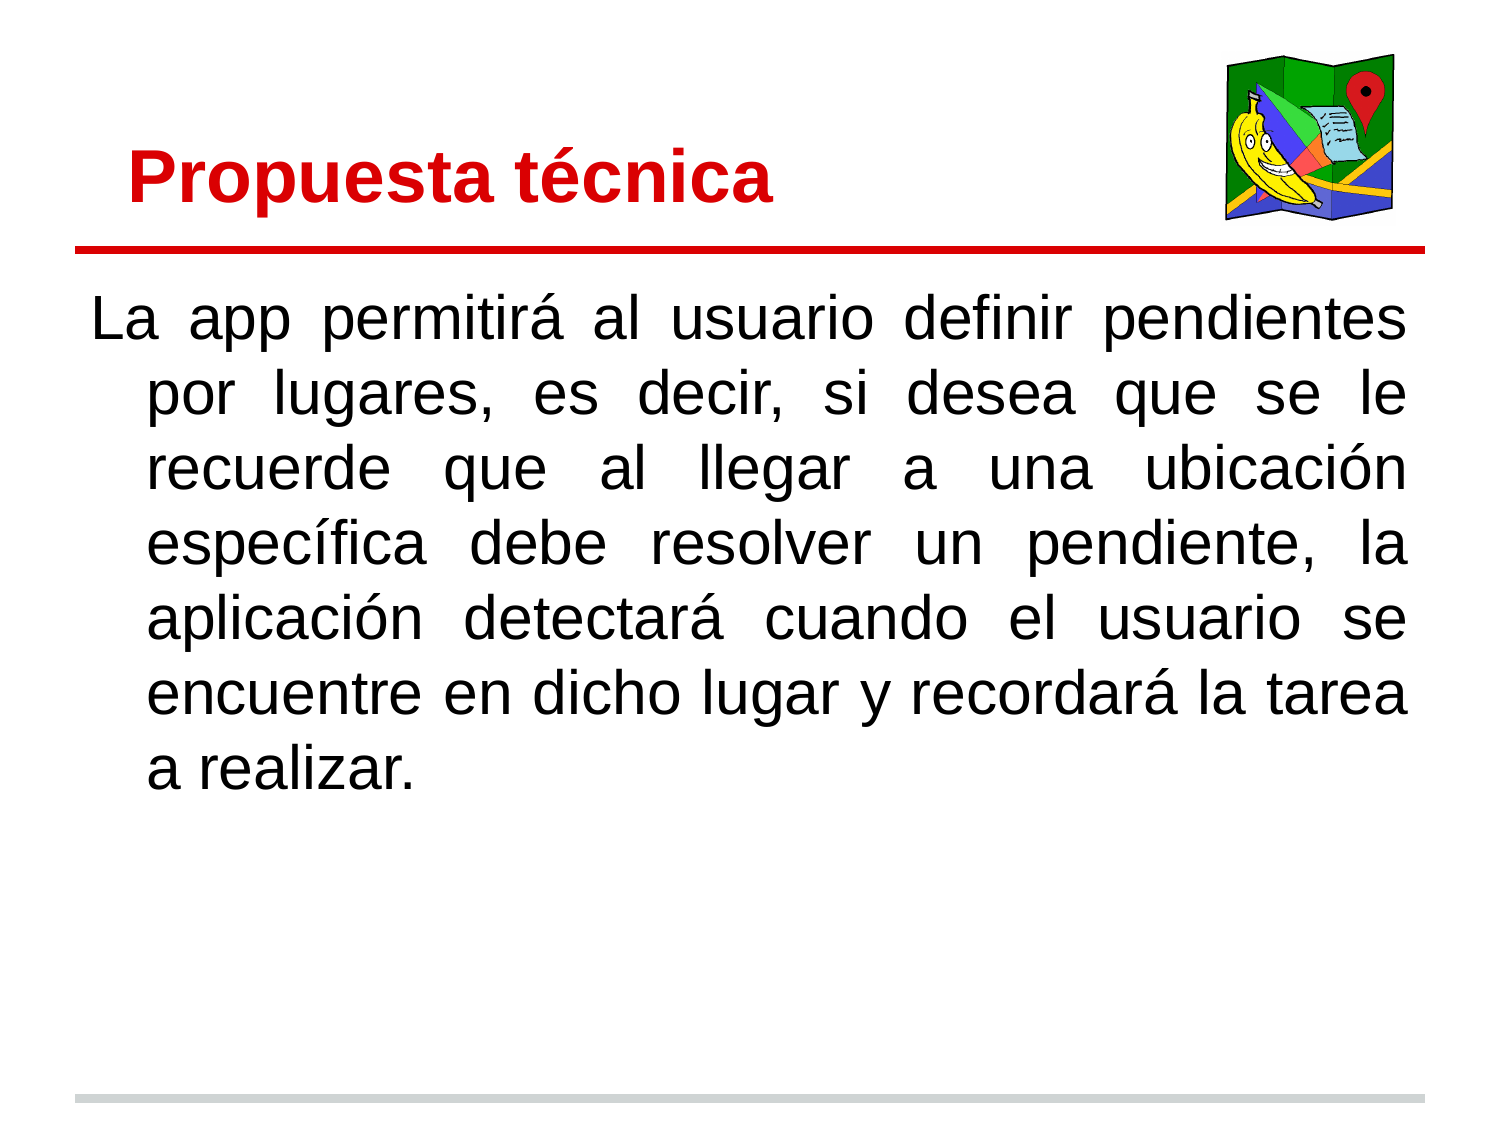

# Propuesta técnica

La app permitirá al usuario definir pendientes por lugares, es decir, si desea que se le recuerde que al llegar a una ubicación específica debe resolver un pendiente, la aplicación detectará cuando el usuario se encuentre en dicho lugar y recordará la tarea a realizar.